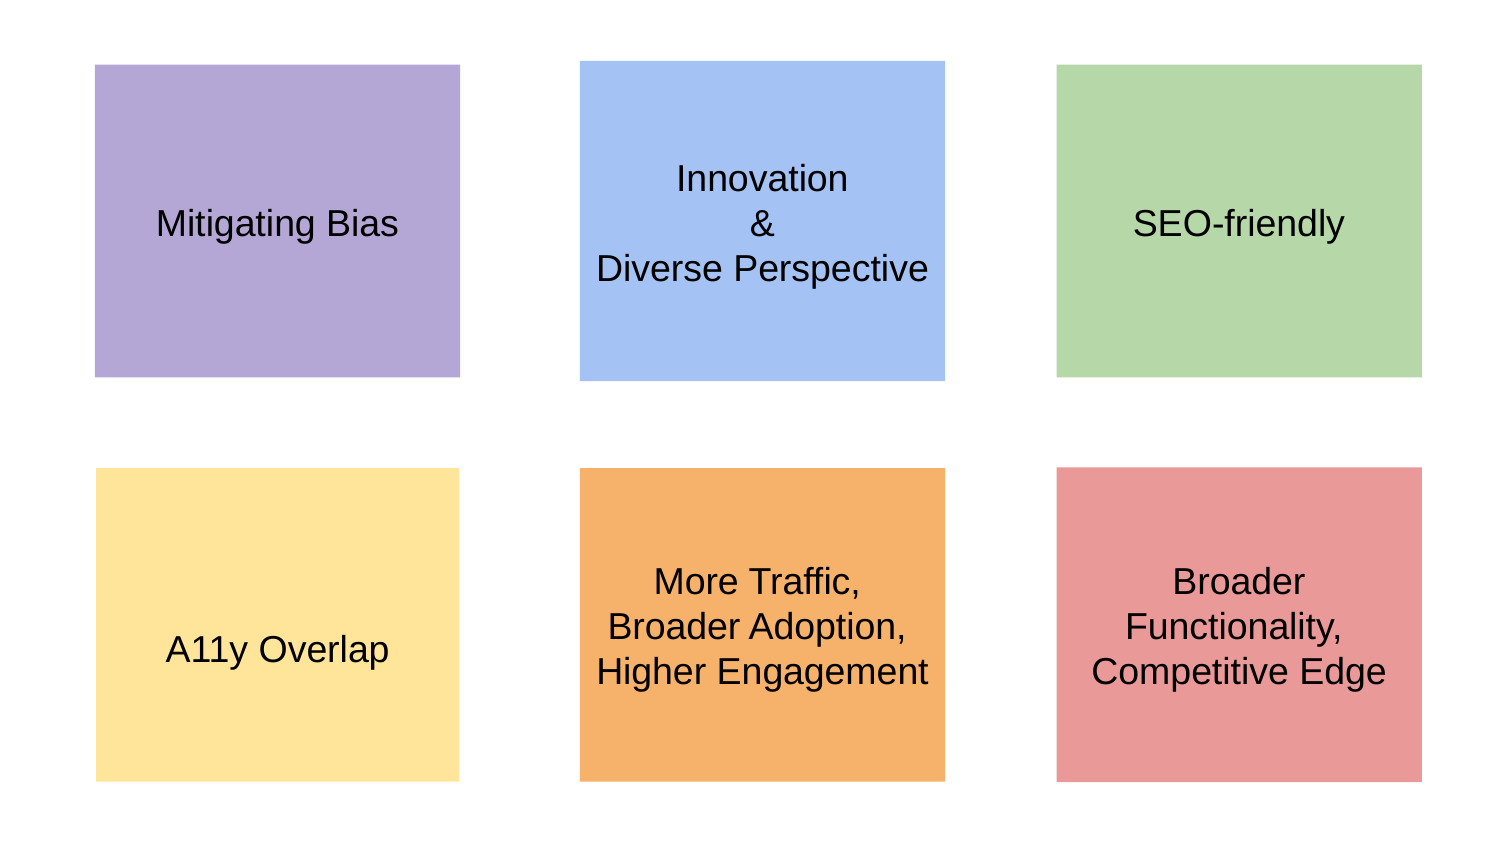

Innovation
&
Diverse Perspective
Mitigating Bias
SEO-friendly
Broader Functionality,
Competitive Edge

A11y Overlap
More Traffic,
Broader Adoption,
Higher Engagement